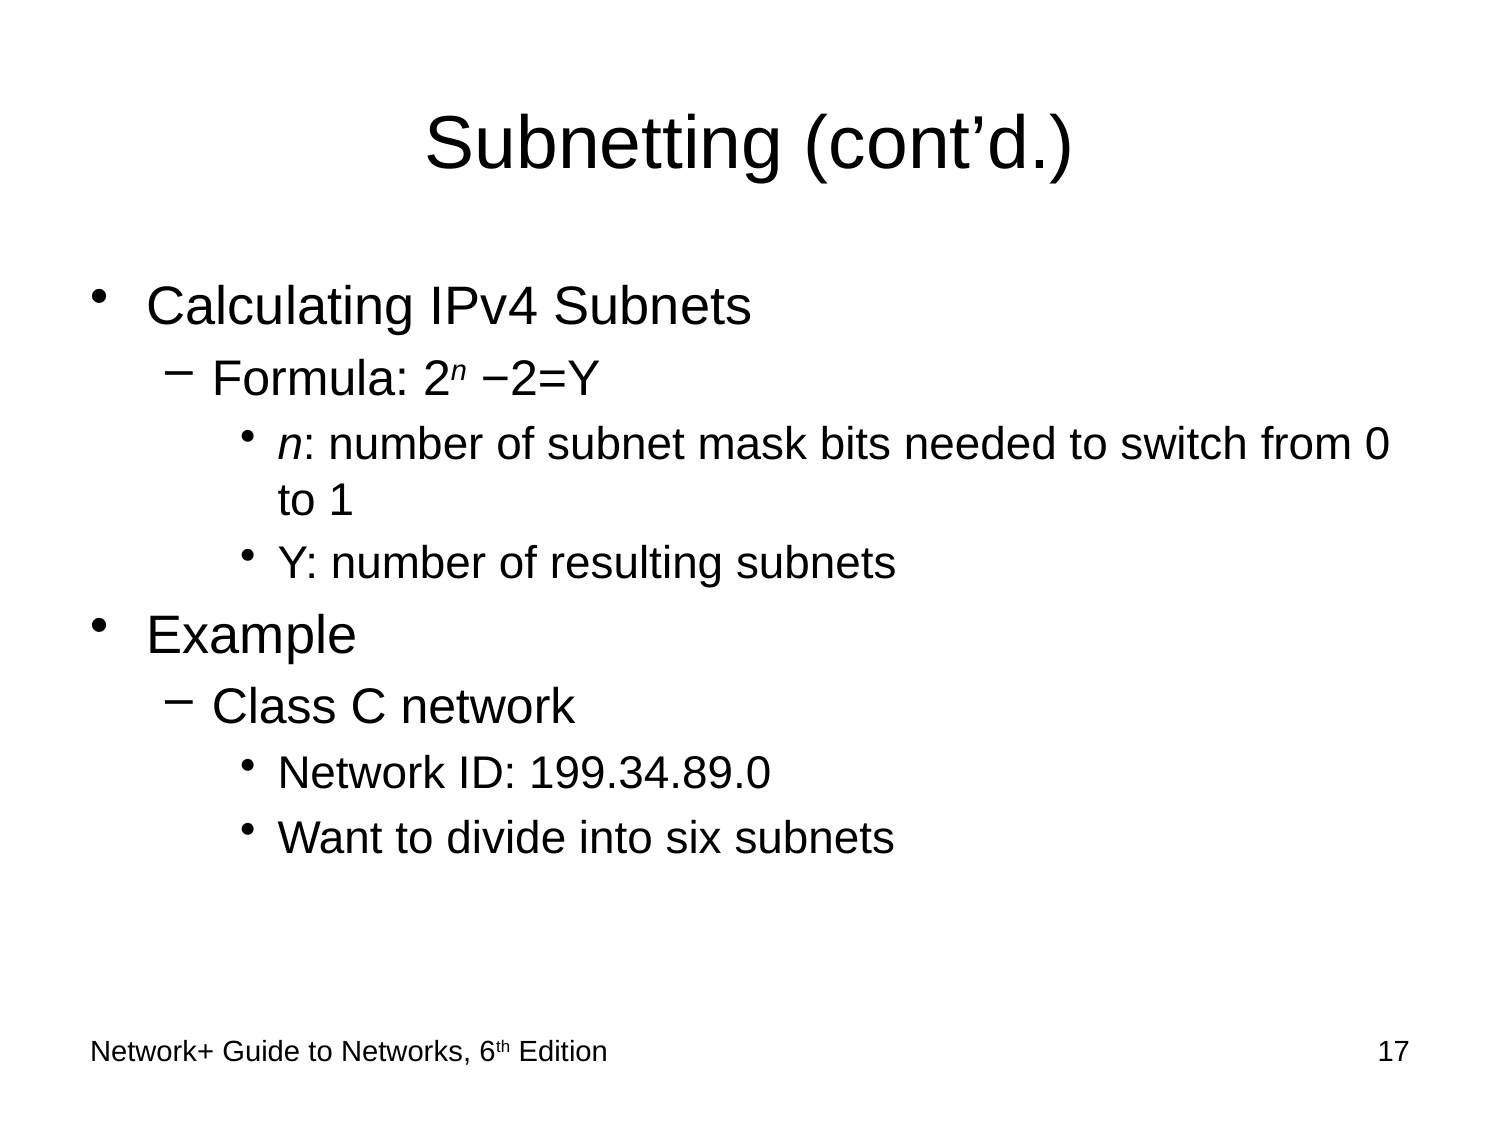

# Subnetting (cont’d.)
Calculating IPv4 Subnets
Formula: 2n −2=Y
n: number of subnet mask bits needed to switch from 0 to 1
Y: number of resulting subnets
Example
Class C network
Network ID: 199.34.89.0
Want to divide into six subnets

Network+ Guide to Networks, 6th Edition
17